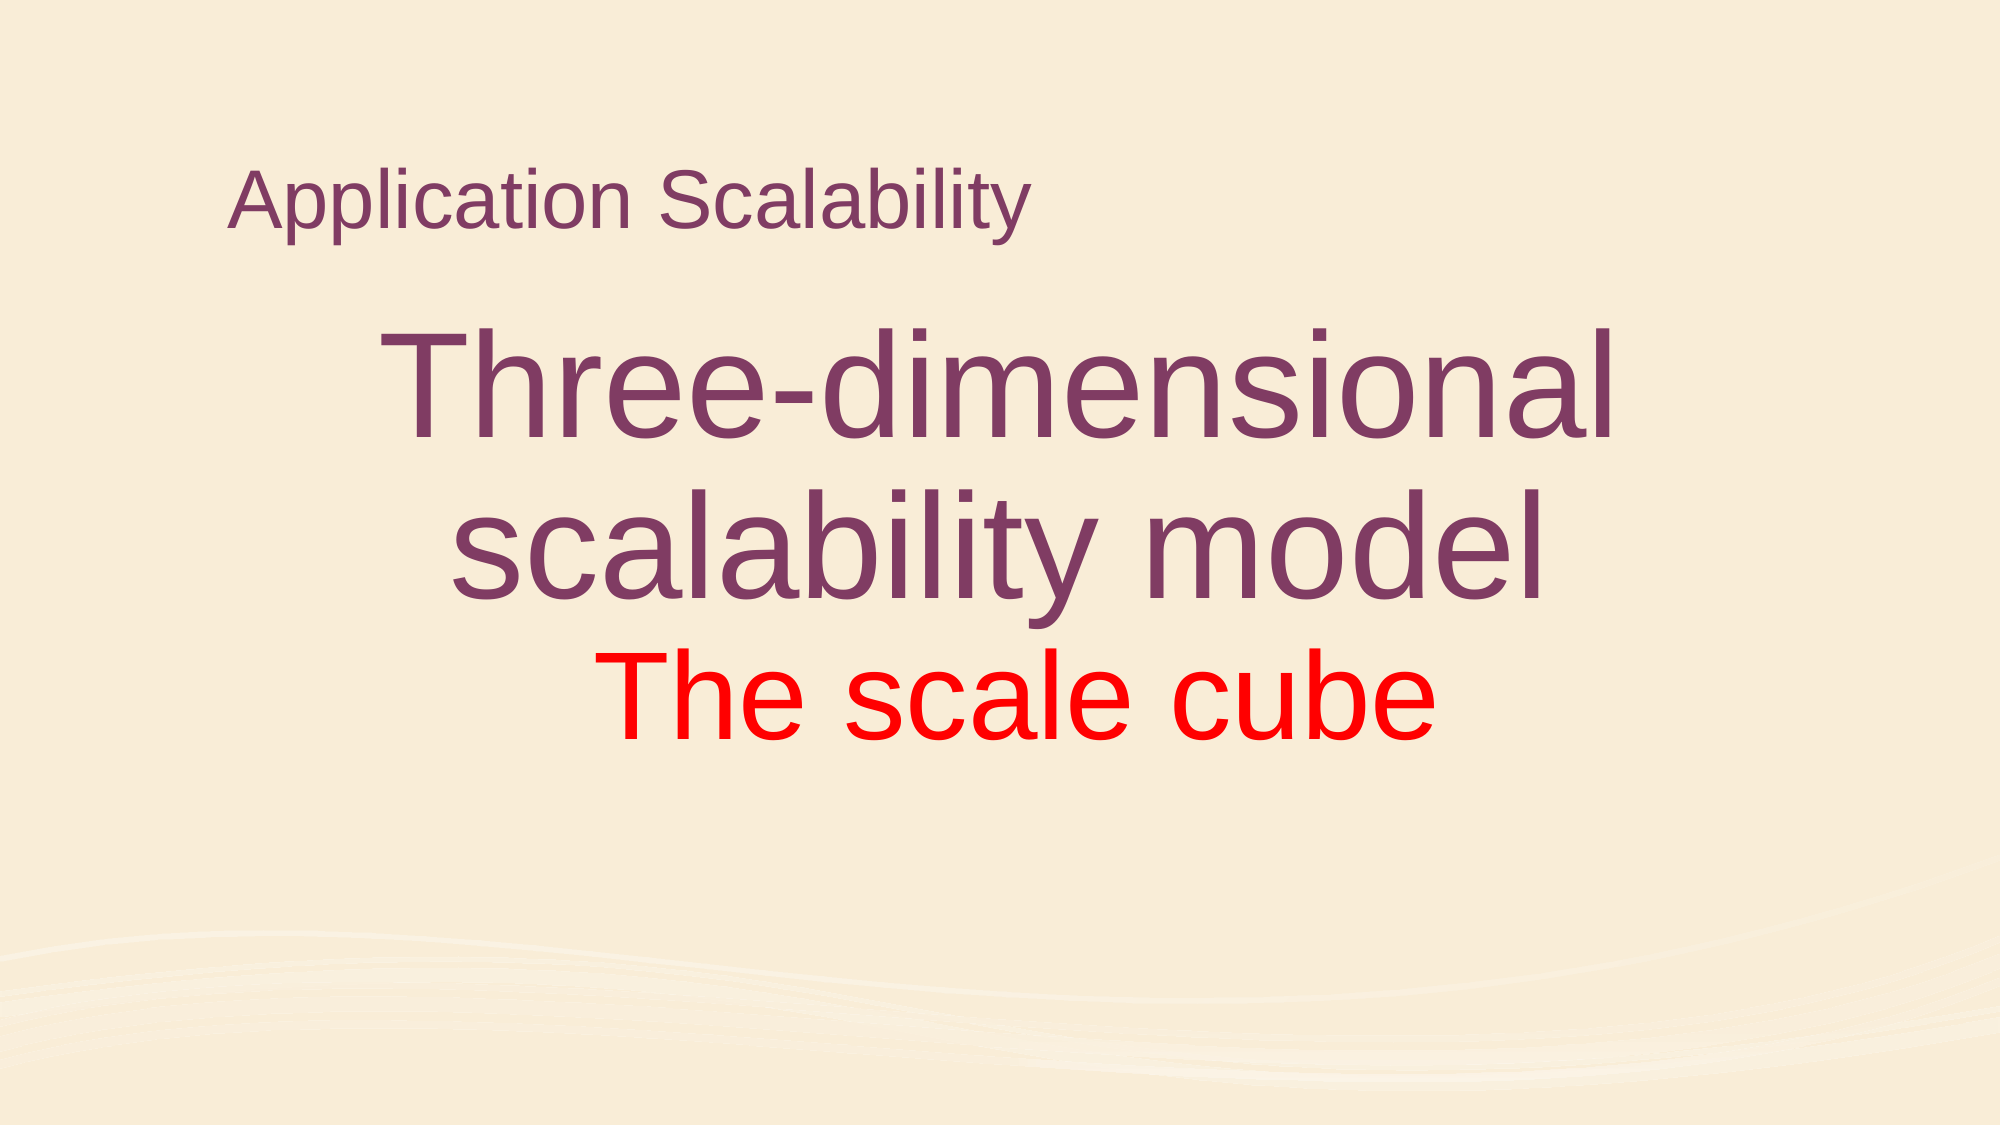

# Application Scalability
Three-dimensional scalability model
 The scale cube